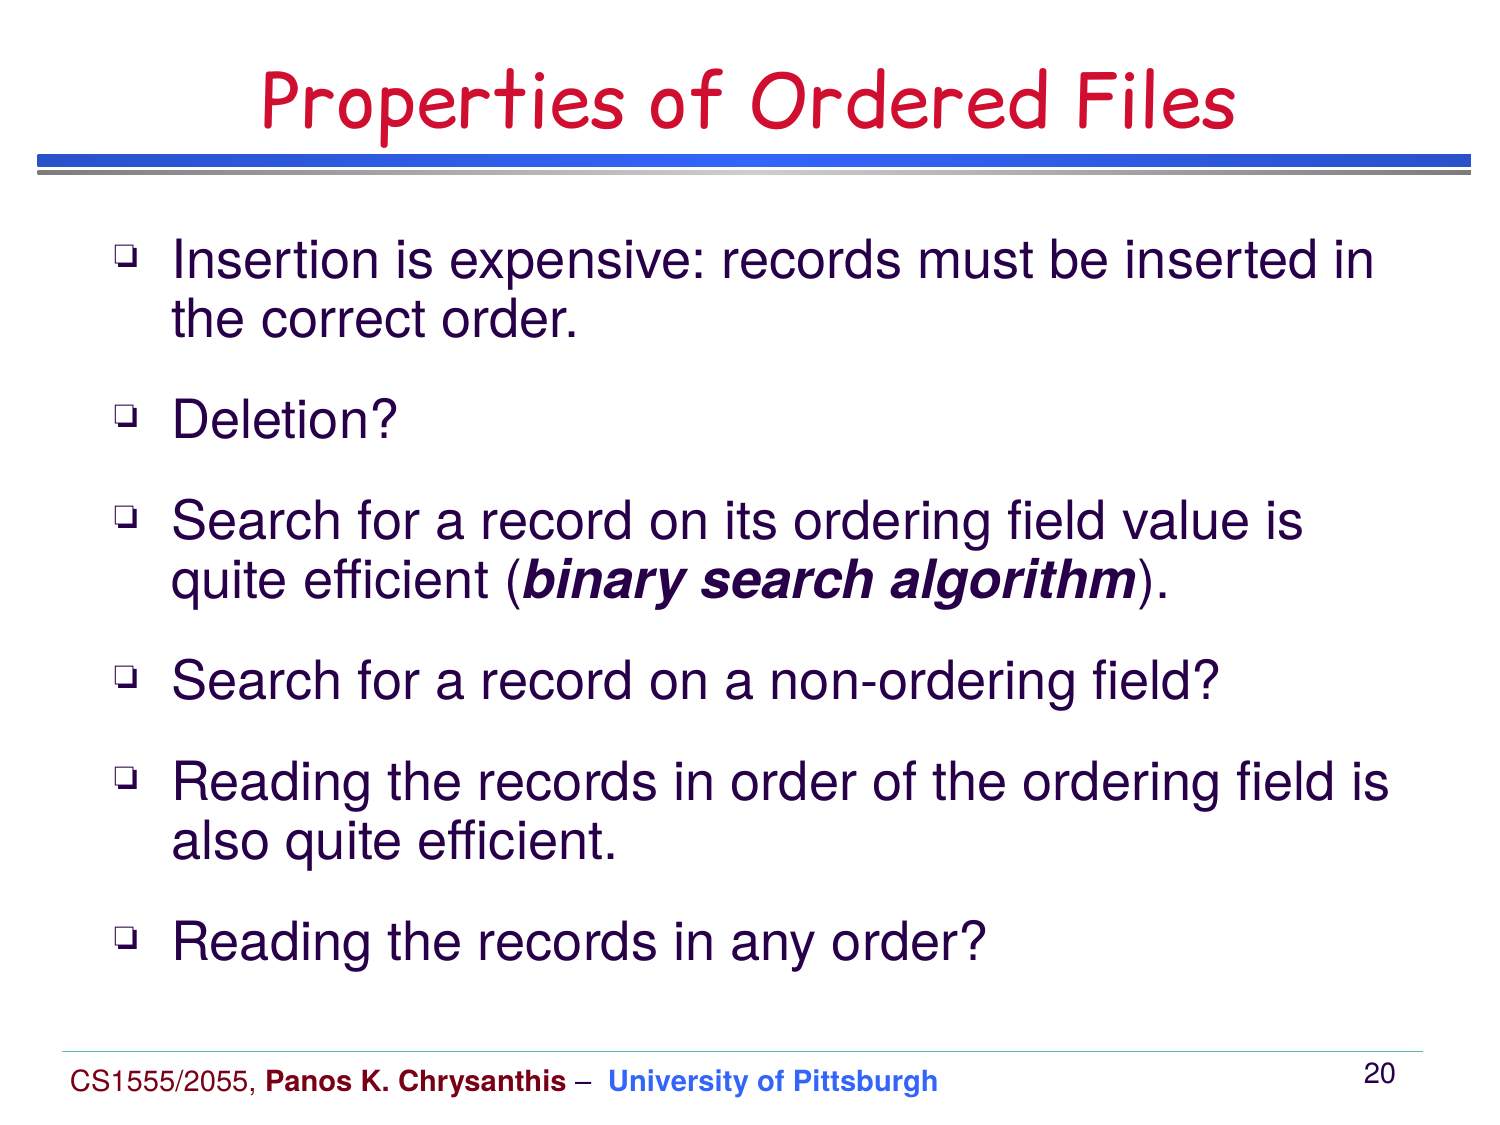

# Properties of Ordered Files
Insertion is expensive: records must be inserted in the correct order.

Deletion?

Search for a record on its ordering field value is quite efficient (binary search algorithm).

Search for a record on a non-ordering field?

Reading the records in order of the ordering field is also quite efficient.

Reading the records in any order?